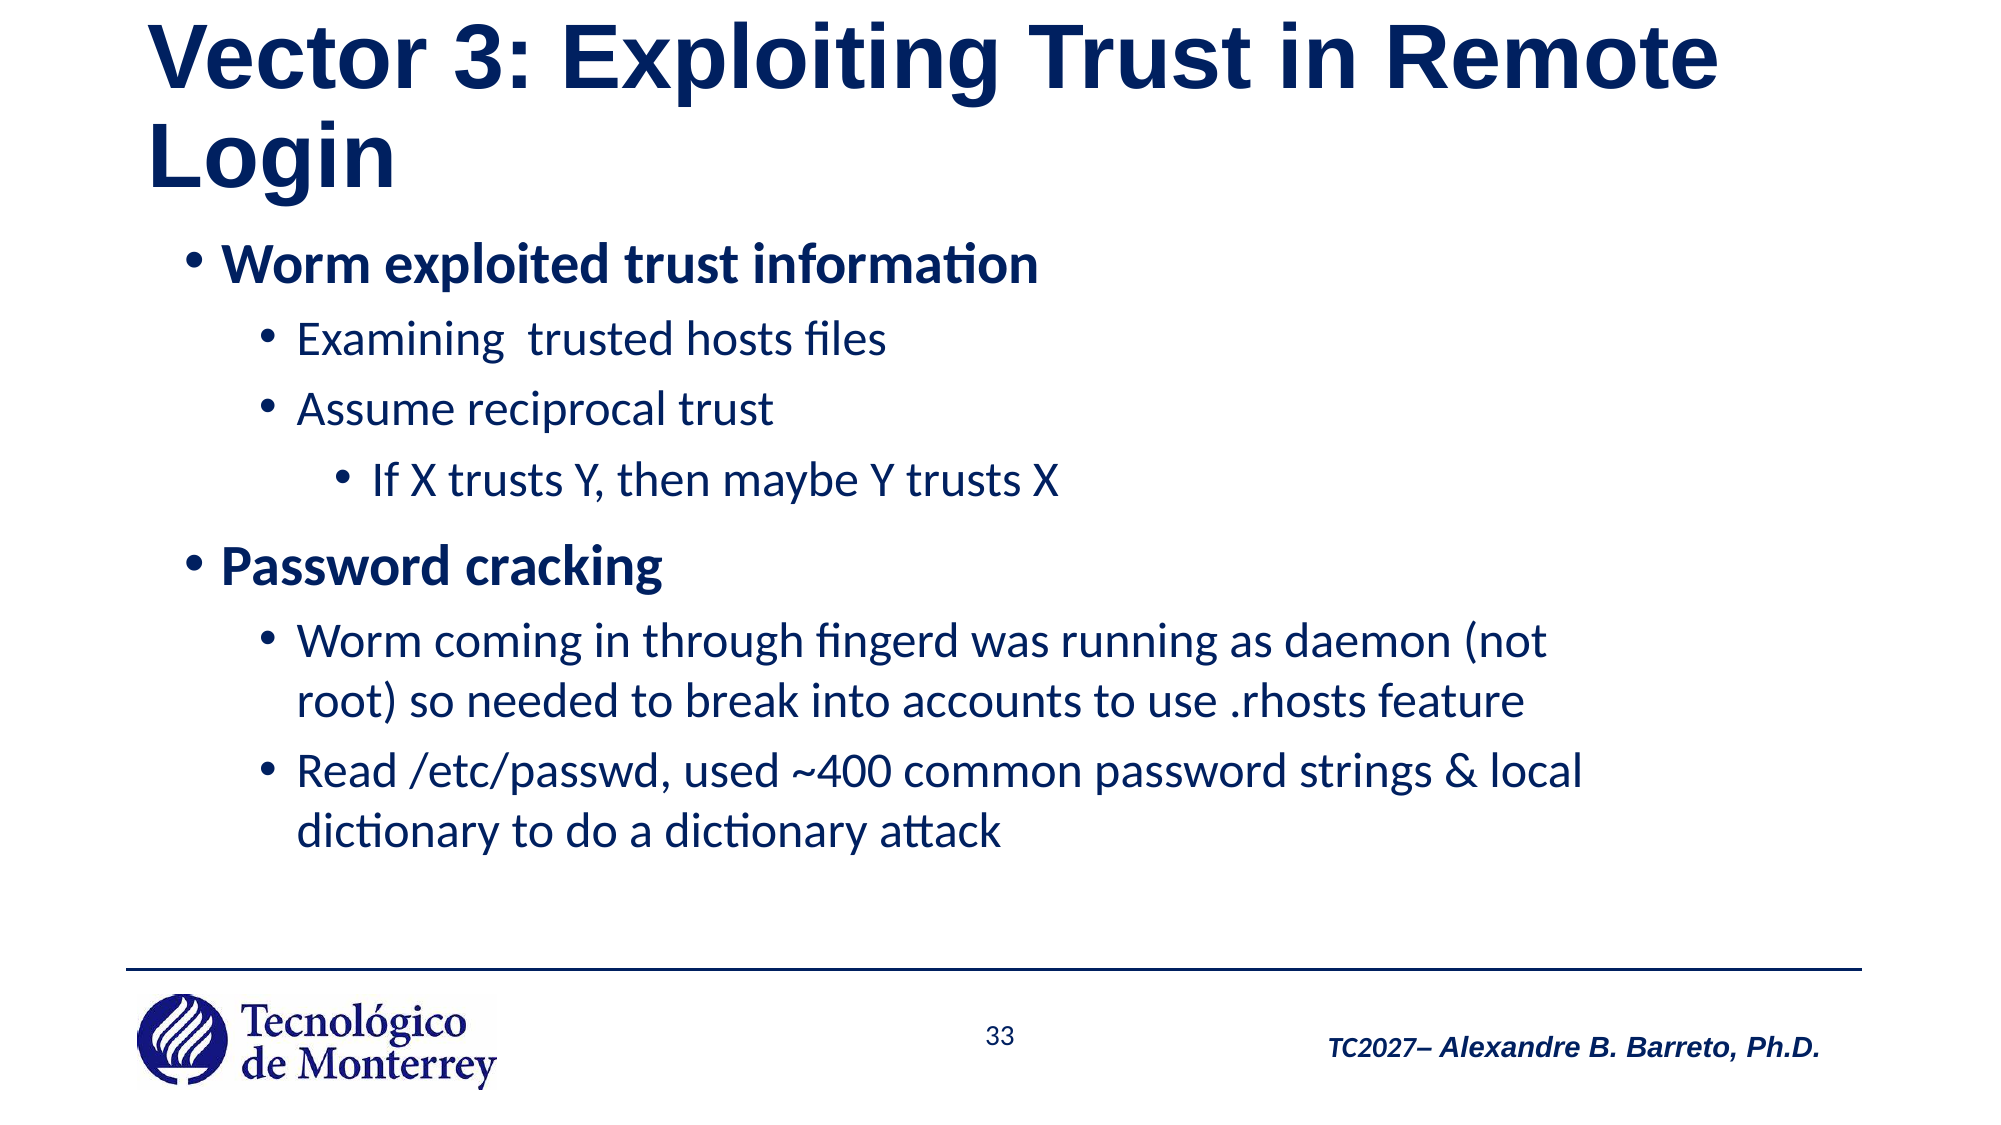

# Vector 3: Exploiting Trust in Remote Login
Worm exploited trust information
Examining  trusted hosts files
Assume reciprocal trust
If X trusts Y, then maybe Y trusts X
Password cracking
Worm coming in through fingerd was running as daemon (not root) so needed to break into accounts to use .rhosts feature
Read /etc/passwd, used ~400 common password strings & local dictionary to do a dictionary attack